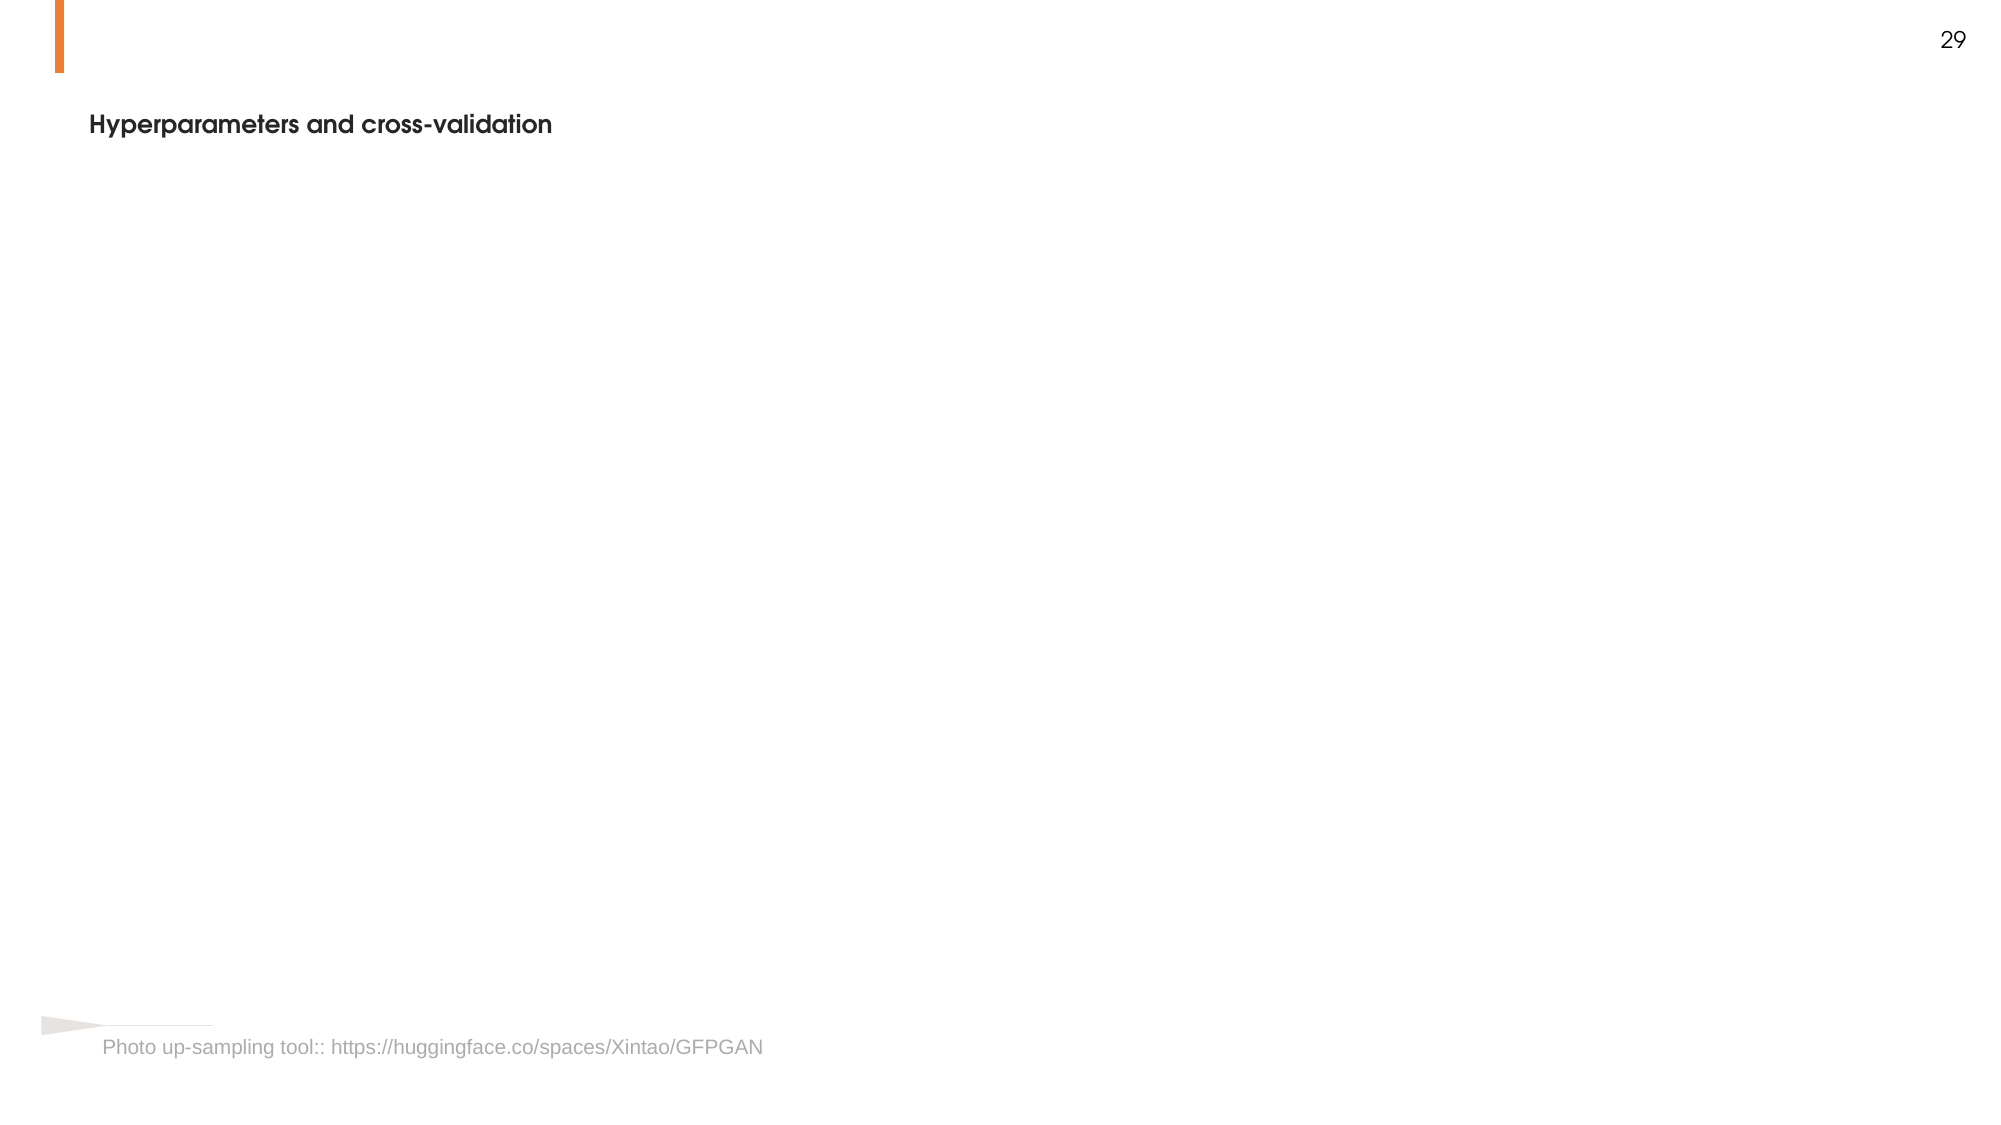

Hyperparameters and cross‑validation

Photo up-sampling tool:: https://huggingface.co/spaces/Xintao/GFPGAN